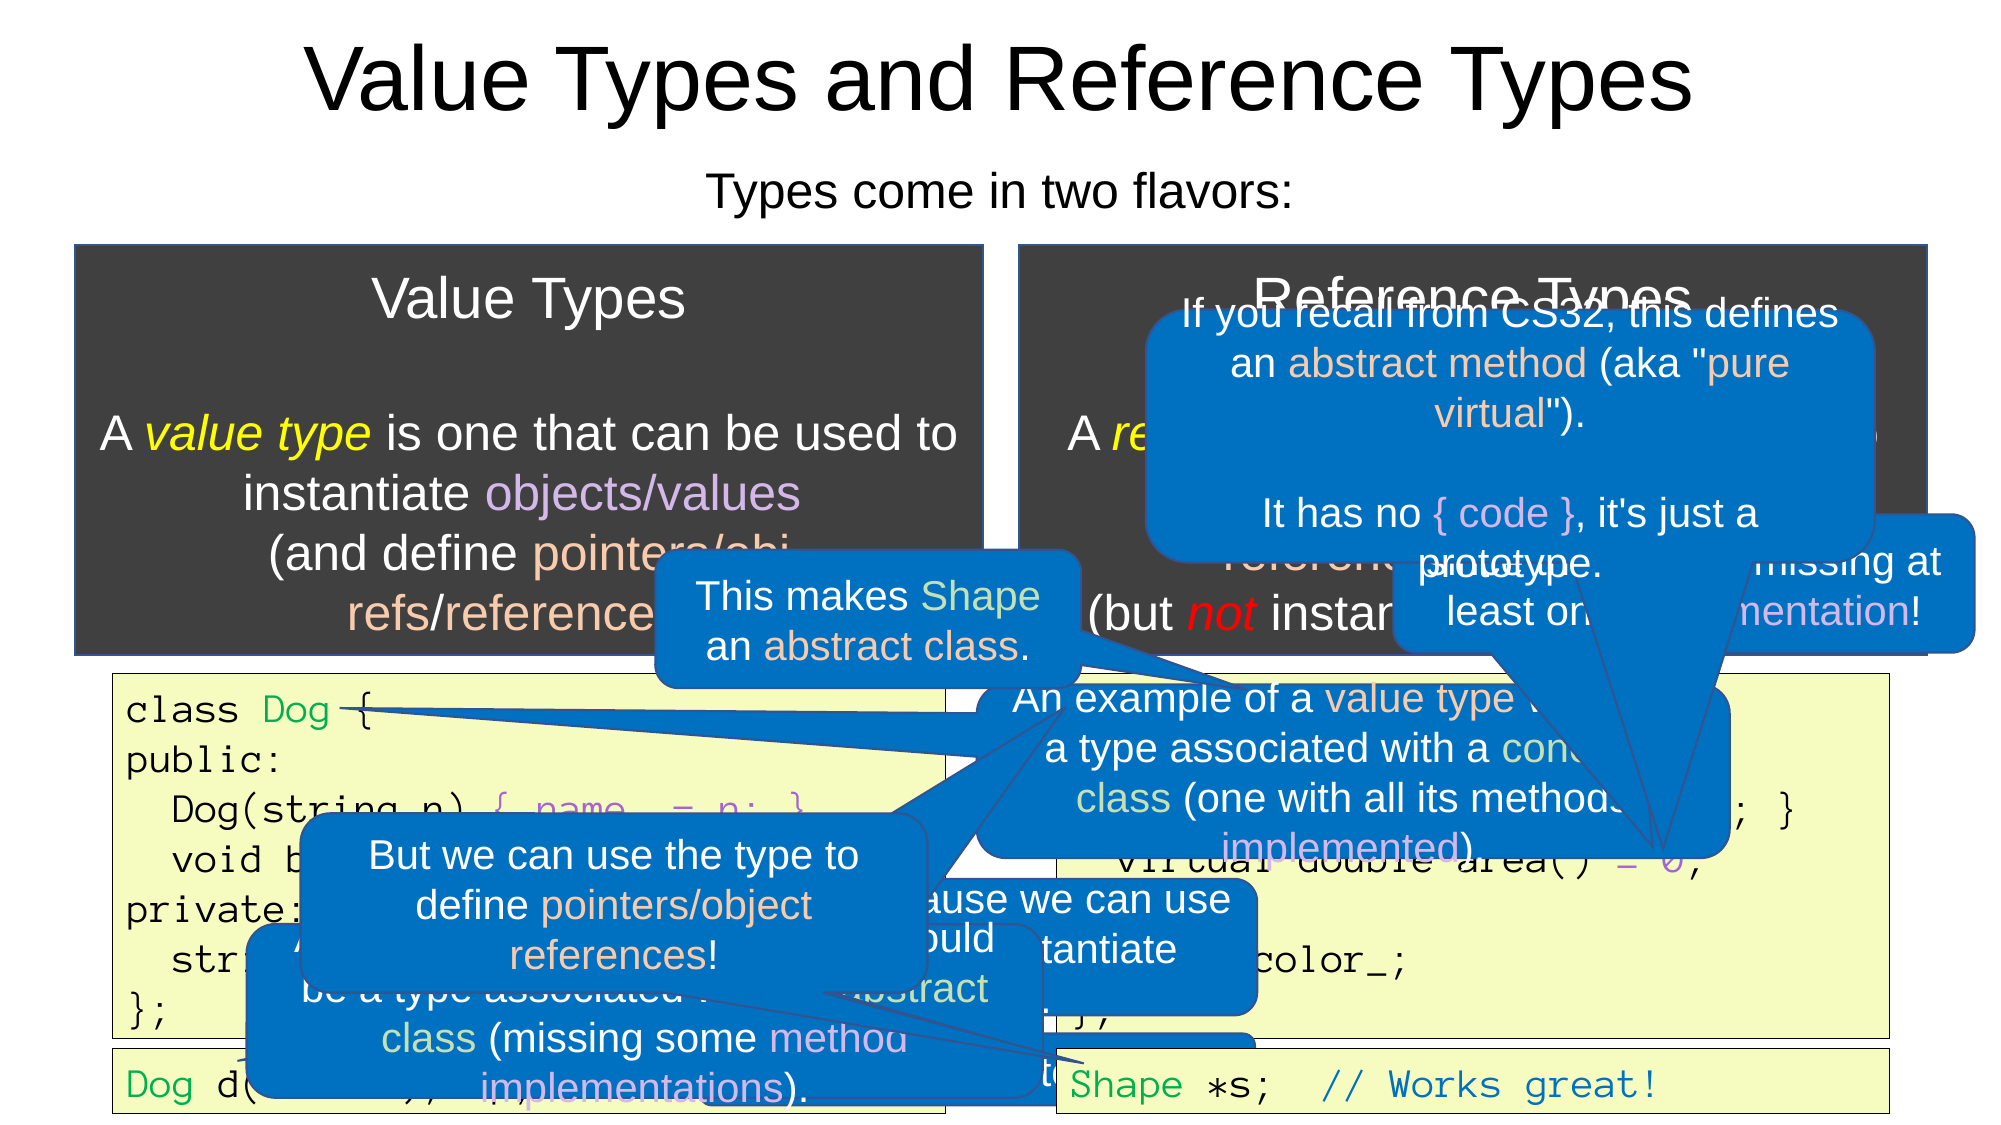

# Value Types and Reference Types
Types come in two flavors:
Value Types

A value type is one that can be used to instantiate objects/values
(and define pointers/obj refs/references).
Reference Types

A reference type can only be used to define pointers/object references/references
(but not instantiate objects/values).
If you recall from CS32, this defines an abstract method (aka "pure virtual").

It has no { code }, it's just a prototype.
since the class is missing at least one implementation!
This makes Shape an abstract class.
class Shape {
public:
  Shape(Color c) { color_ = c; }
  virtual double area() = 0;
private:
  Color color_;
};
class Dog {
public:
  Dog(string n) { name_ = n; }
  void bark() { cout << "Woof\n"; }
private:
  string name_;
};
An example of a value type would be a type associated with a concrete class (one with all its methods implemented).
But we can use the type to define pointers/object references!
It's a reference type because we can't use the type to instantiate objects...
Why? Because we can use the type to instantiate objects.
An example of a reference type would be a type associated with an abstract class (missing some method implementations).
(and define pointers, etc.)
Shape s(Blue);  // Won't work!
Shape *s;  // Works great!
Dog d("Kuma"), *p;